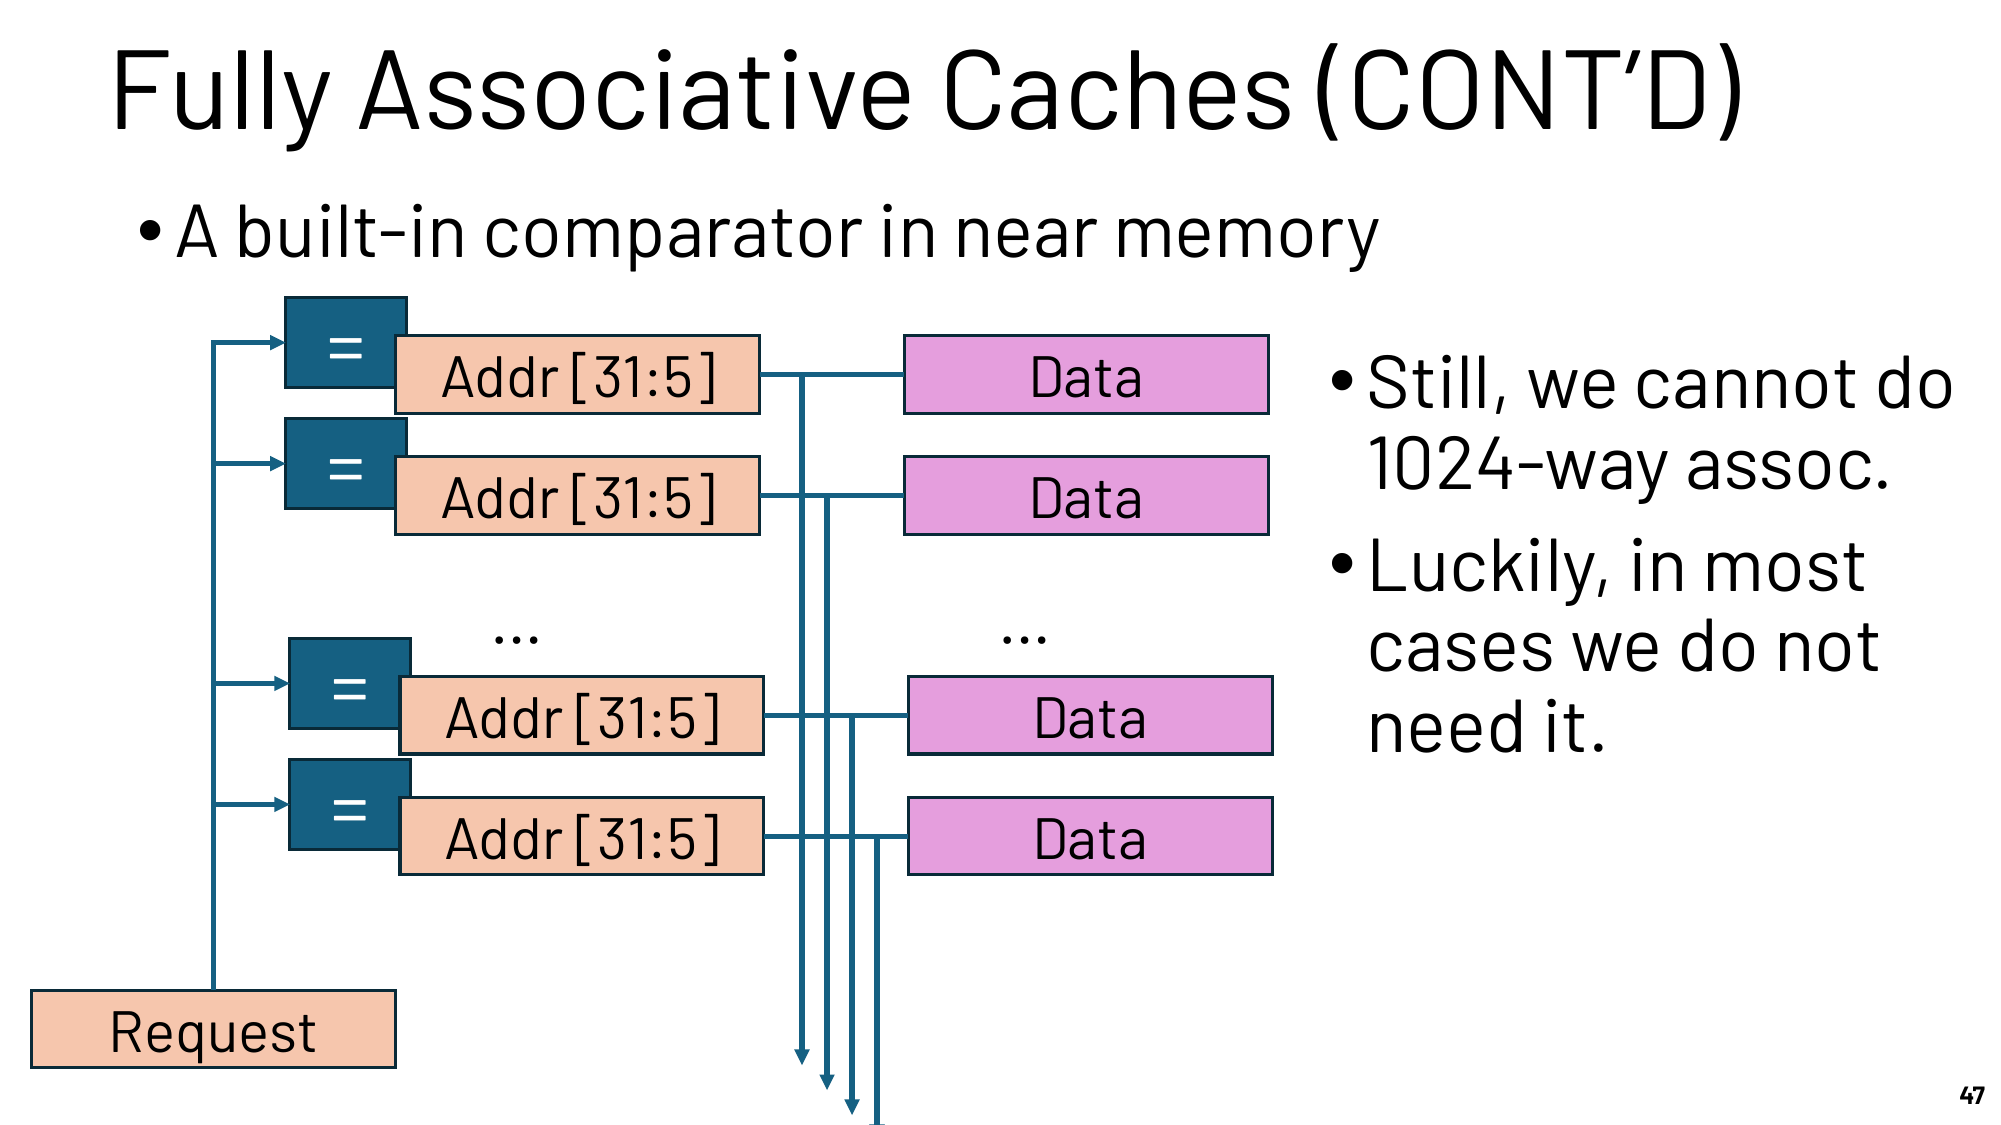

# Fully Associative Caches (CONT’D)
A built-in comparator in near memory
=
Addr [31:5]
Data
Still, we cannot do 1024-way assoc.
Luckily, in most cases we do not need it.
=
Addr [31:5]
Data
…
…
=
Addr [31:5]
Data
=
Addr [31:5]
Data
Request
47